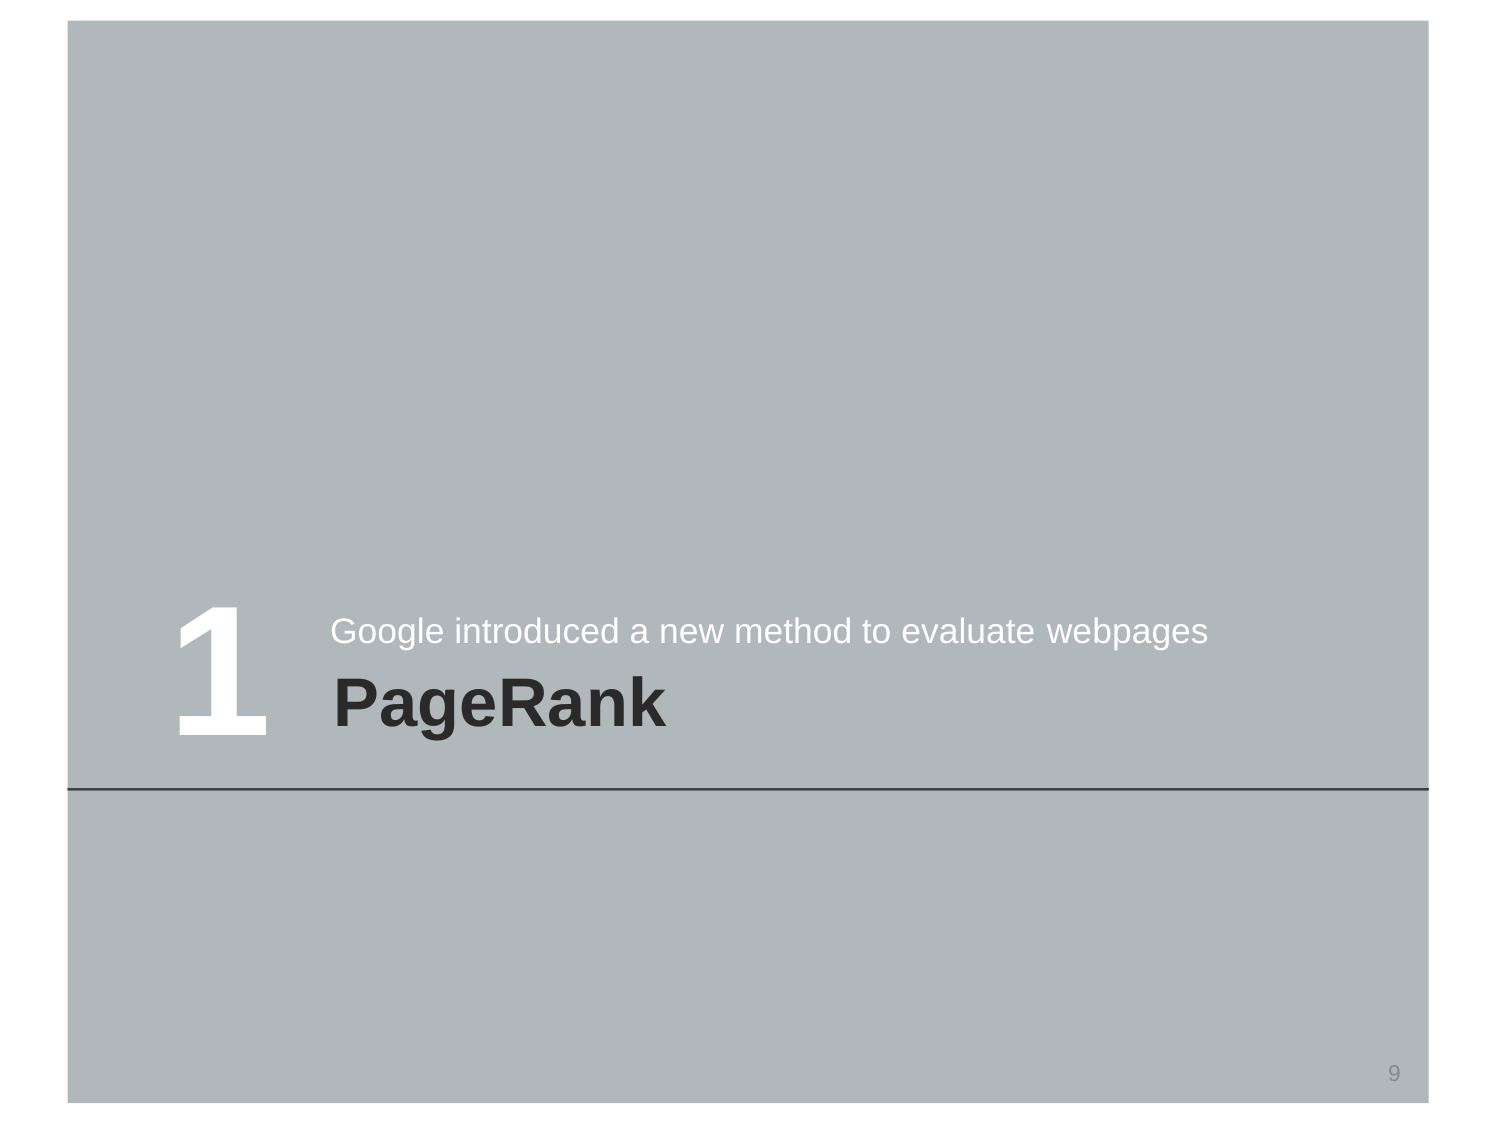

1
Google introduced a new method to evaluate webpages
PageRank
9